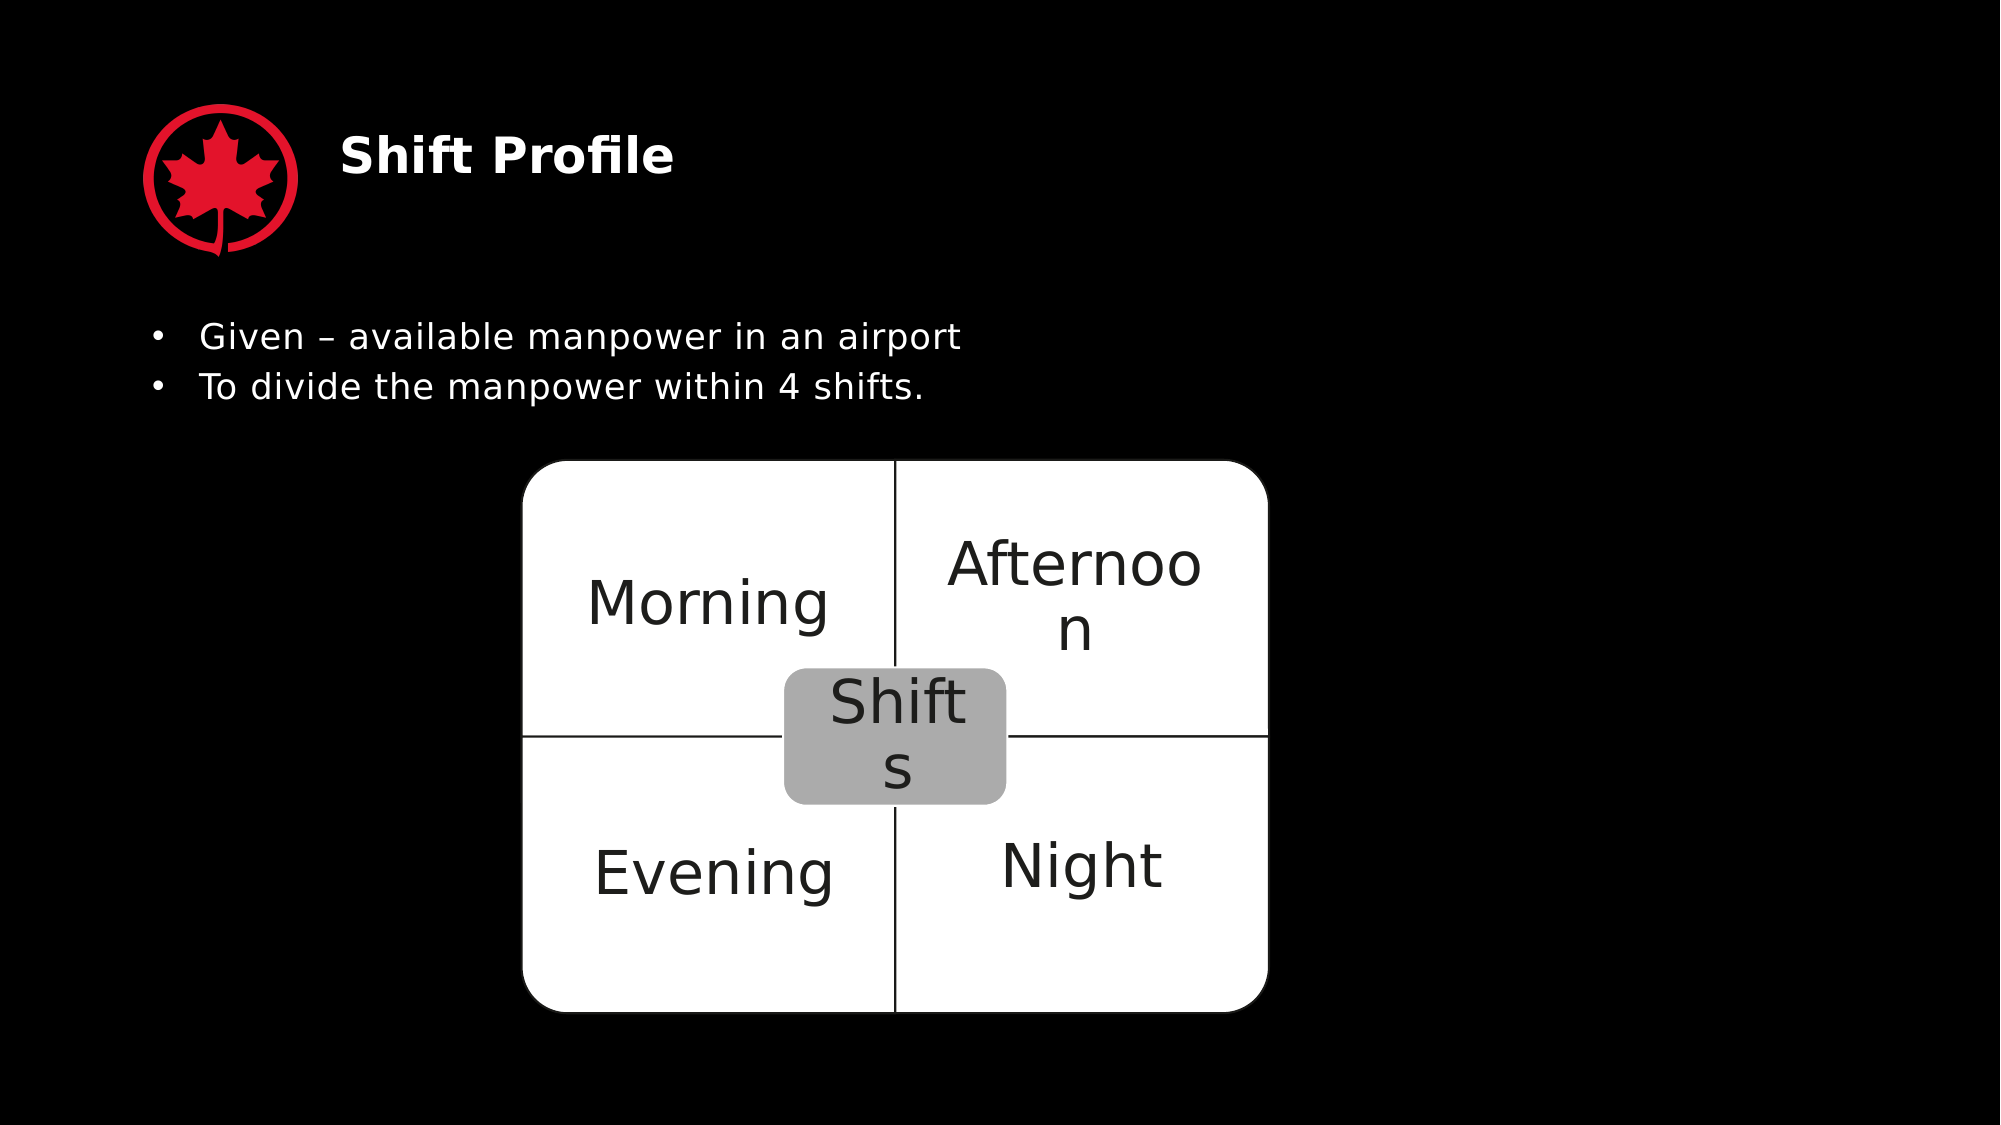

# Shift Profile
Given – available manpower in an airport
To divide the manpower within 4 shifts.
Morning
Afternoon
Evening
Night
Shifts